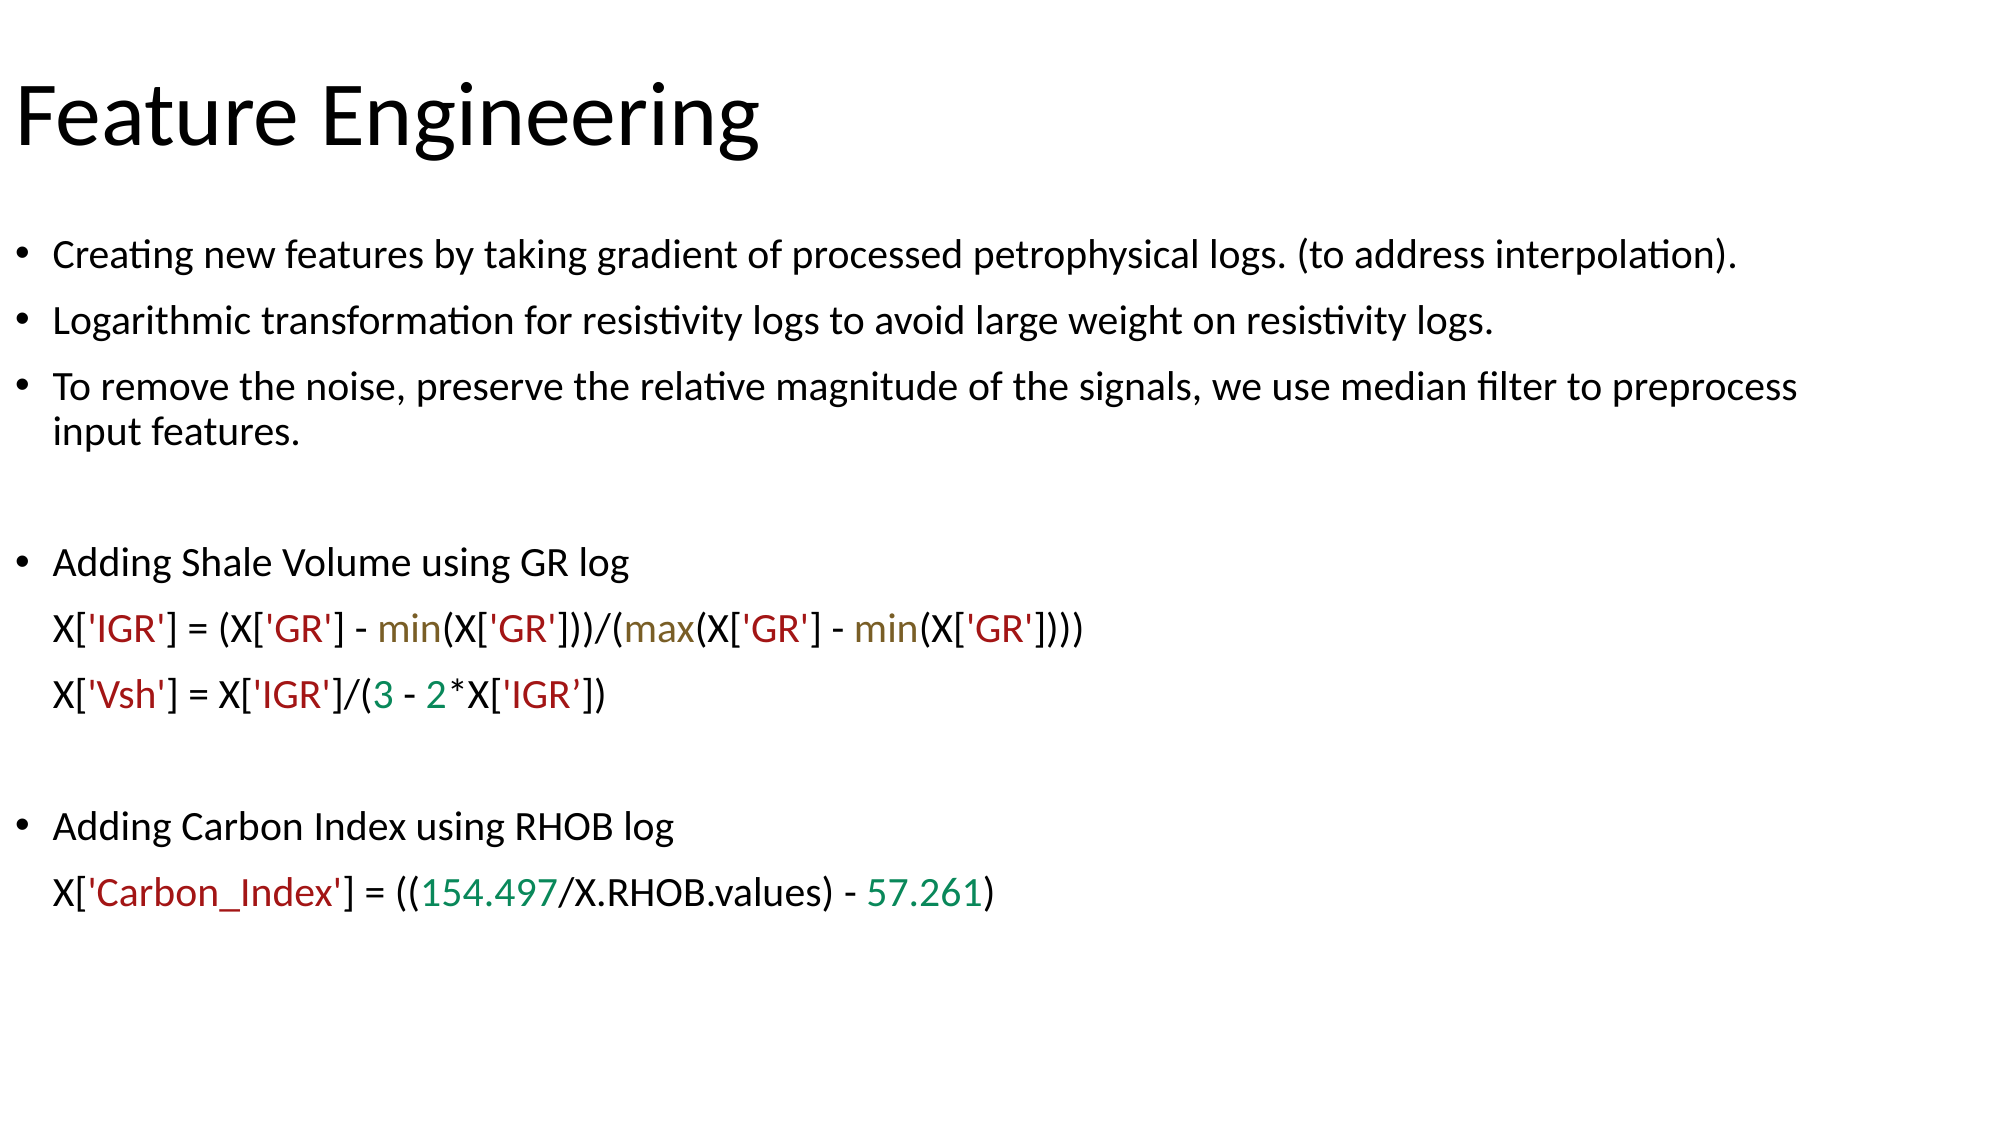

# Feature Engineering
Creating new features by taking gradient of processed petrophysical logs. (to address interpolation).
Logarithmic transformation for resistivity logs to avoid large weight on resistivity logs.
To remove the noise, preserve the relative magnitude of the signals, we use median filter to preprocess input features.

Adding Shale Volume using GR log
    X['IGR'] = (X['GR'] - min(X['GR']))/(max(X['GR'] - min(X['GR'])))
    X['Vsh'] = X['IGR']/(3 - 2*X['IGR’])

Adding Carbon Index using RHOB log
    X['Carbon_Index'] = ((154.497/X.RHOB.values) - 57.261)